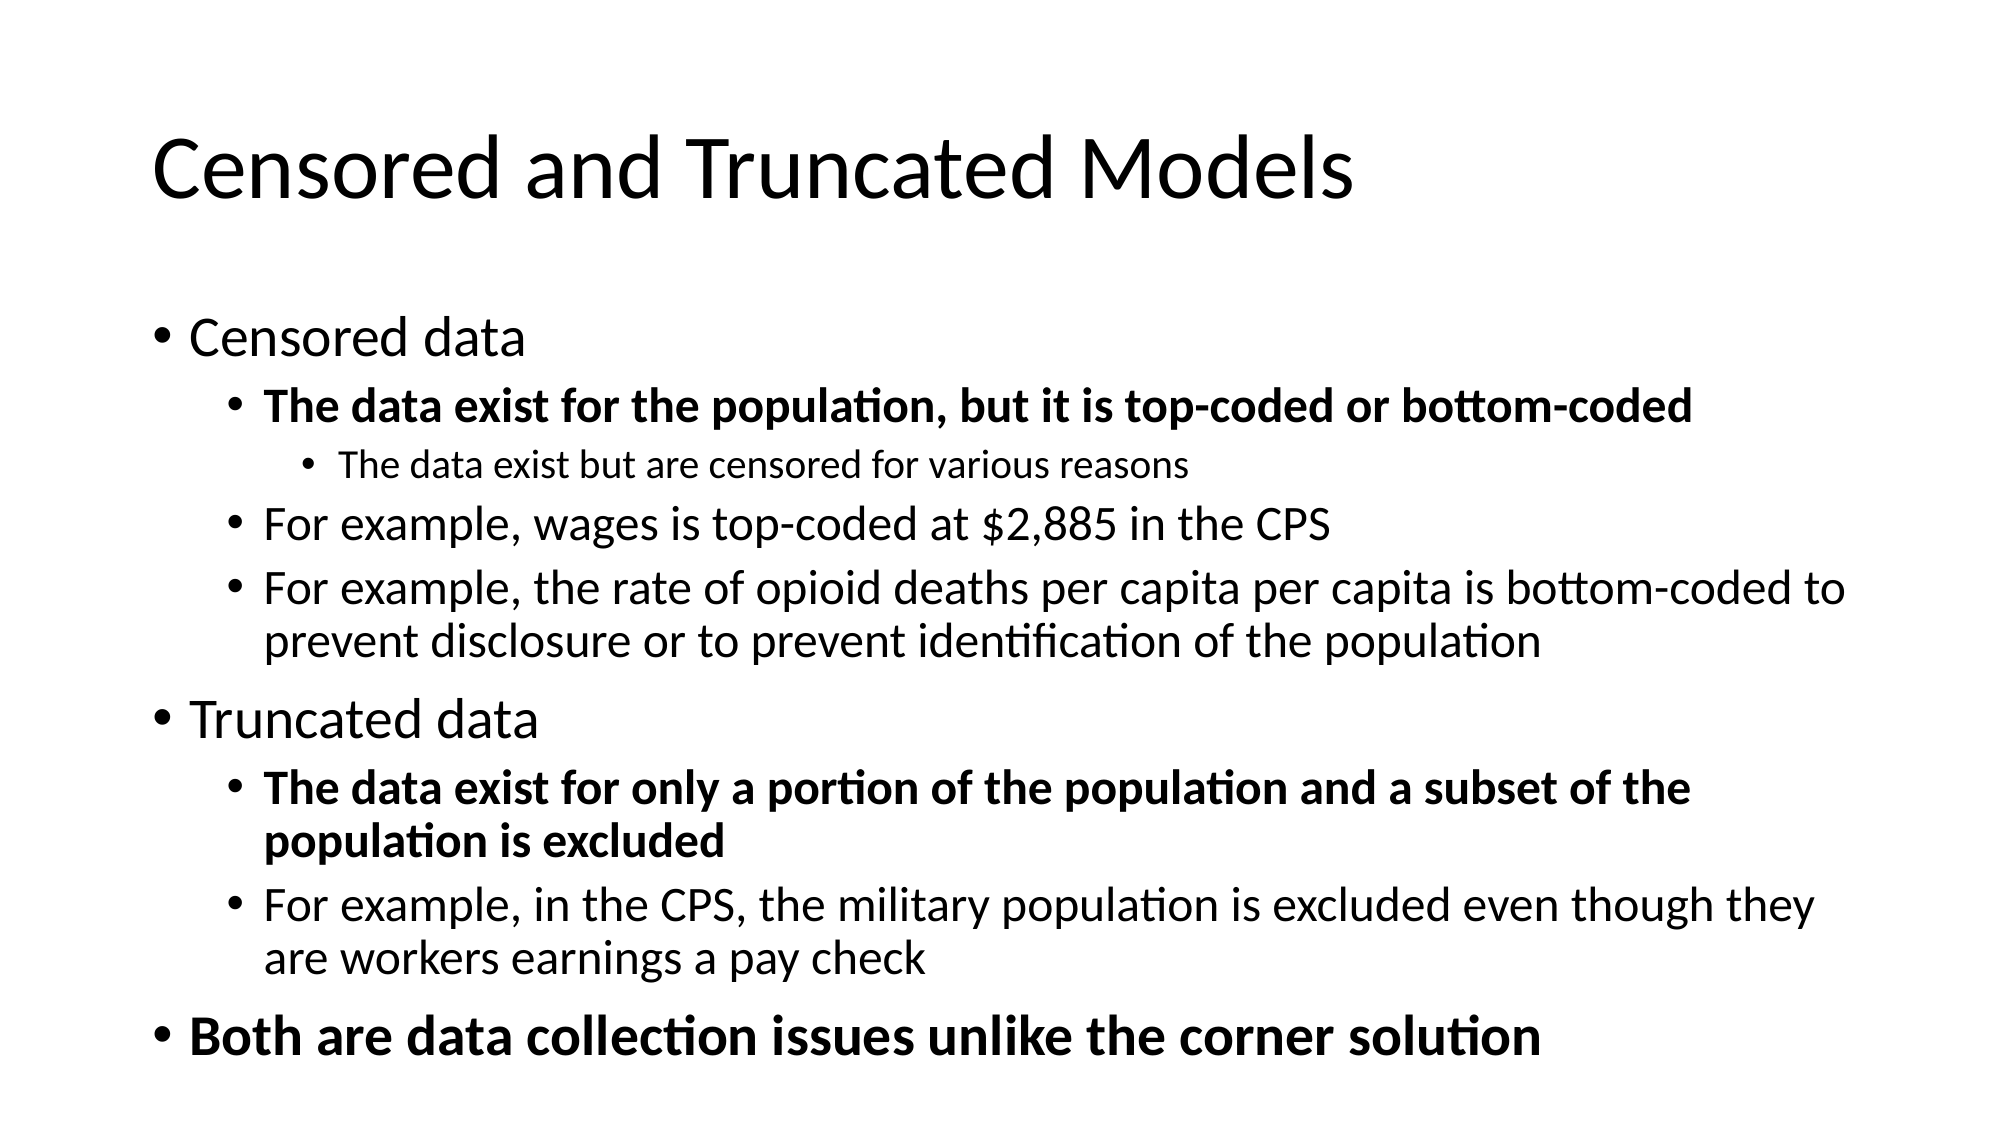

# Censored and Truncated Models
Censored data
The data exist for the population, but it is top-coded or bottom-coded
The data exist but are censored for various reasons
For example, wages is top-coded at $2,885 in the CPS
For example, the rate of opioid deaths per capita per capita is bottom-coded to prevent disclosure or to prevent identification of the population
Truncated data
The data exist for only a portion of the population and a subset of the population is excluded
For example, in the CPS, the military population is excluded even though they are workers earnings a pay check
Both are data collection issues unlike the corner solution